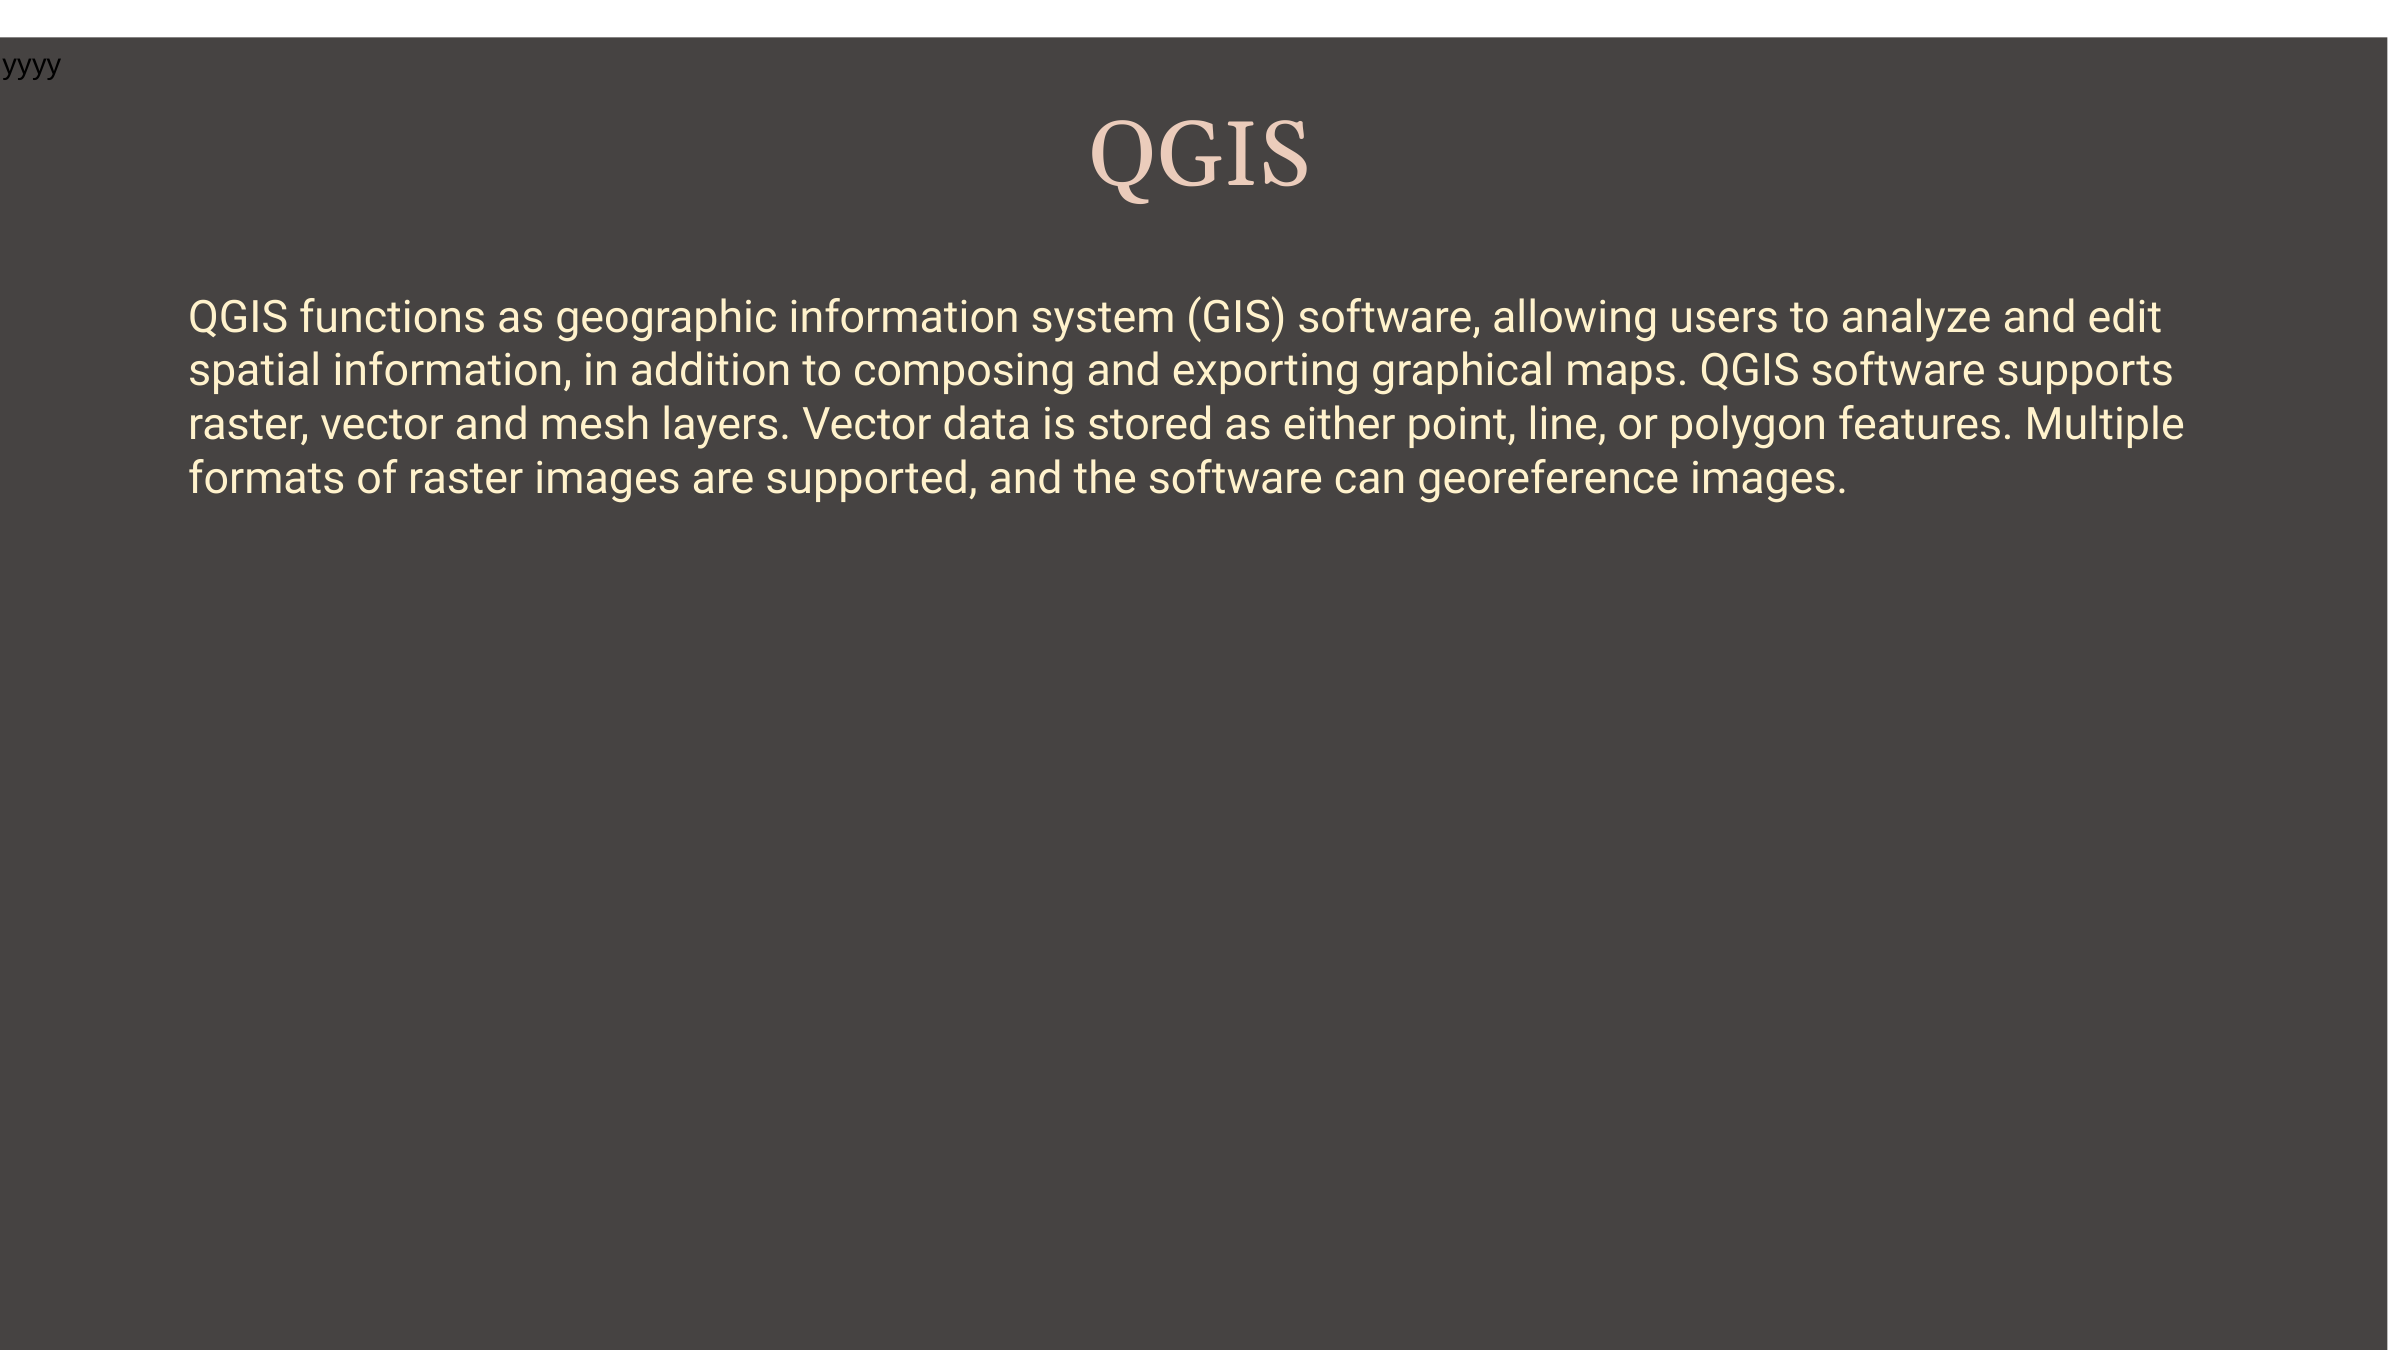

yyyy
QGIS
QGIS functions as geographic information system (GIS) software, allowing users to analyze and edit spatial information, in addition to composing and exporting graphical maps. QGIS software supports raster, vector and mesh layers. Vector data is stored as either point, line, or polygon features. Multiple formats of raster images are supported, and the software can georeference images.